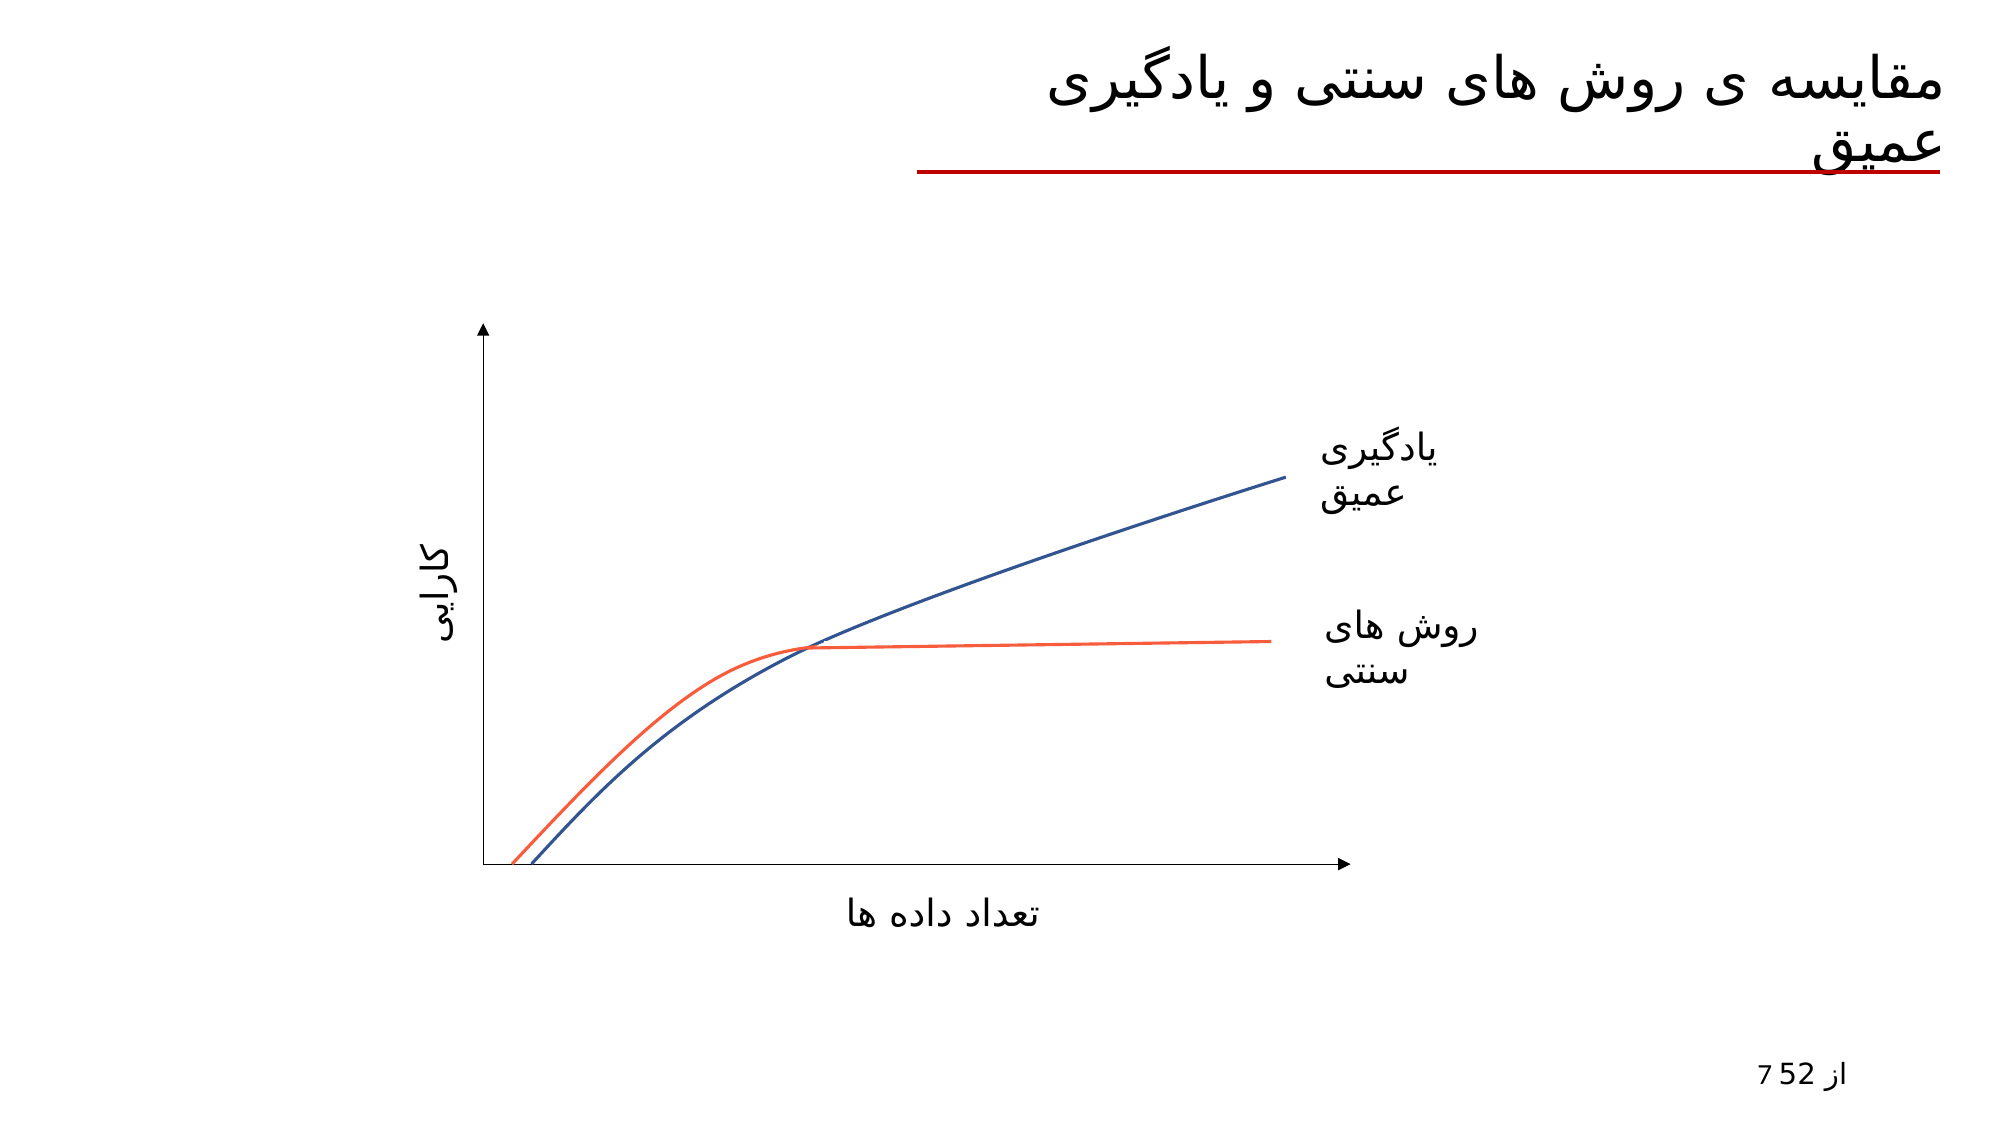

مقایسه ی روش های سنتی و یادگیری عمیق
یادگیری عمیق

کارایی
روش های سنتی

تعداد داده ها
7 از 52